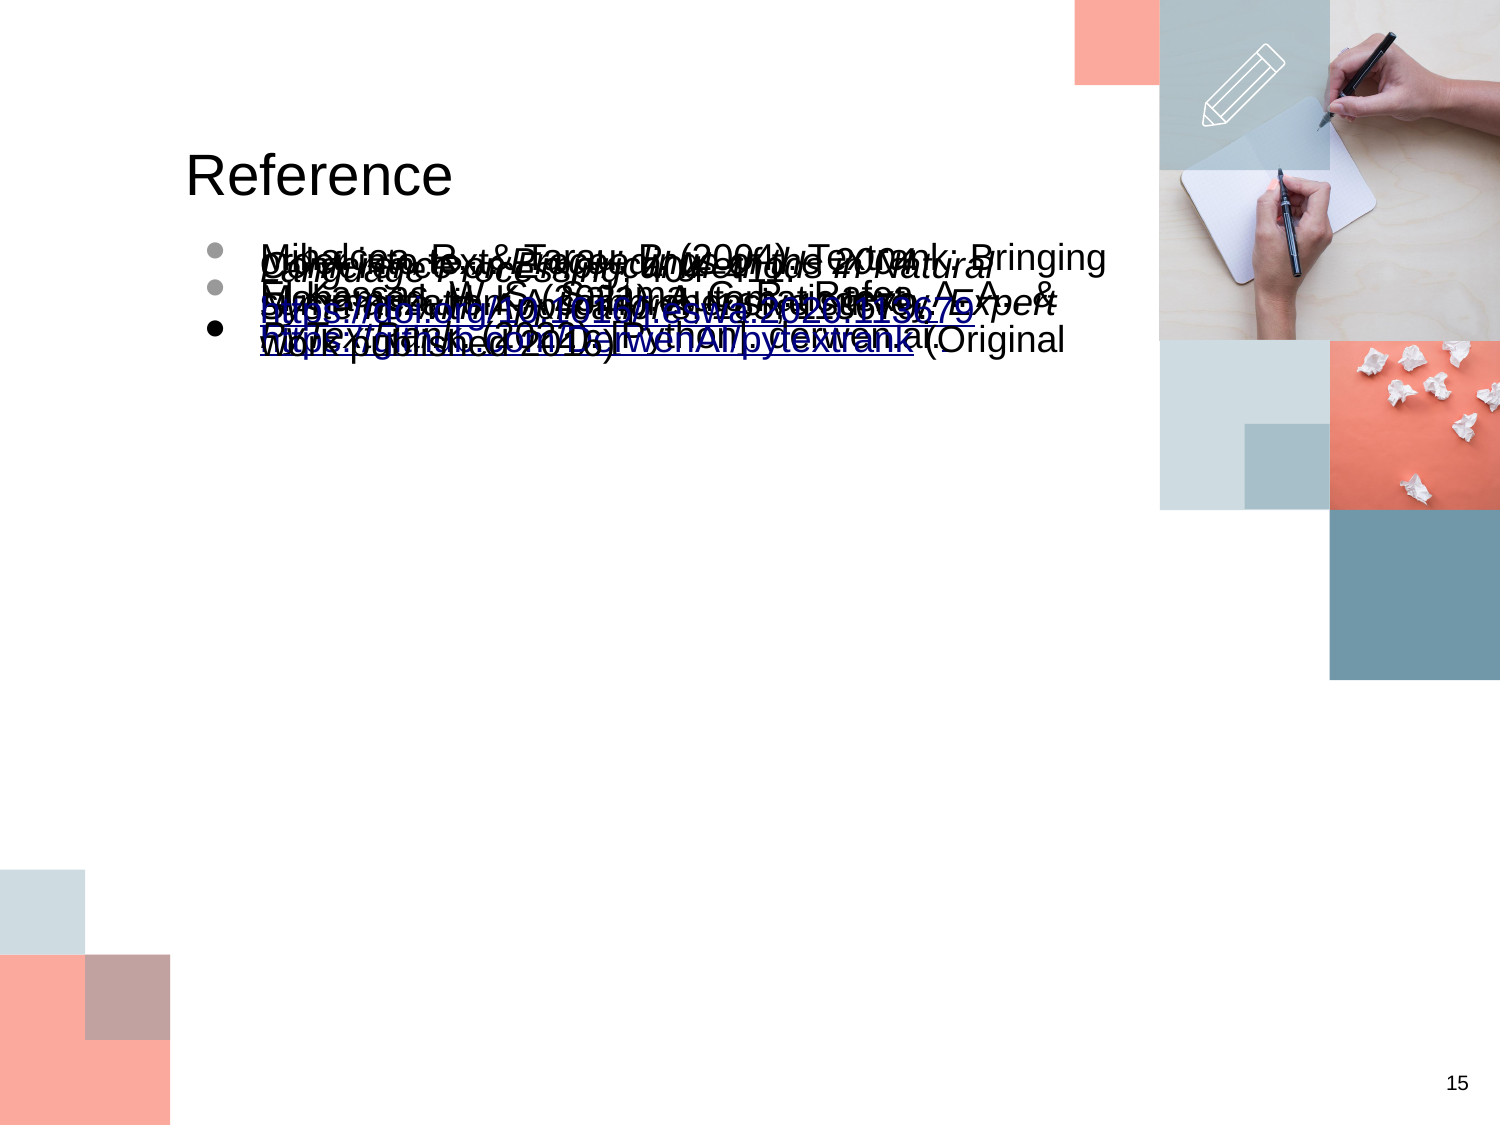

# Reference
Mihalcea, R., & Tarau, P. (2004). Textrank: Bringing order into text. Proceedings of the 2004 Conference on Empirical Methods in Natural Language Processing, 404–411.
El-Kassas, W. S., Salama, C. R., Rafea, A. A., & Mohamed, H. K. (2021). Automatic text summarization: A comprehensive survey. Expert Systems with Applications, 165, 113679. https://doi.org/10.1016/j.eswa.2020.113679
PyTextRank. (2022). [Python]. derwen.ai. https://github.com/DerwenAI/pytextrank (Original work published 2016)